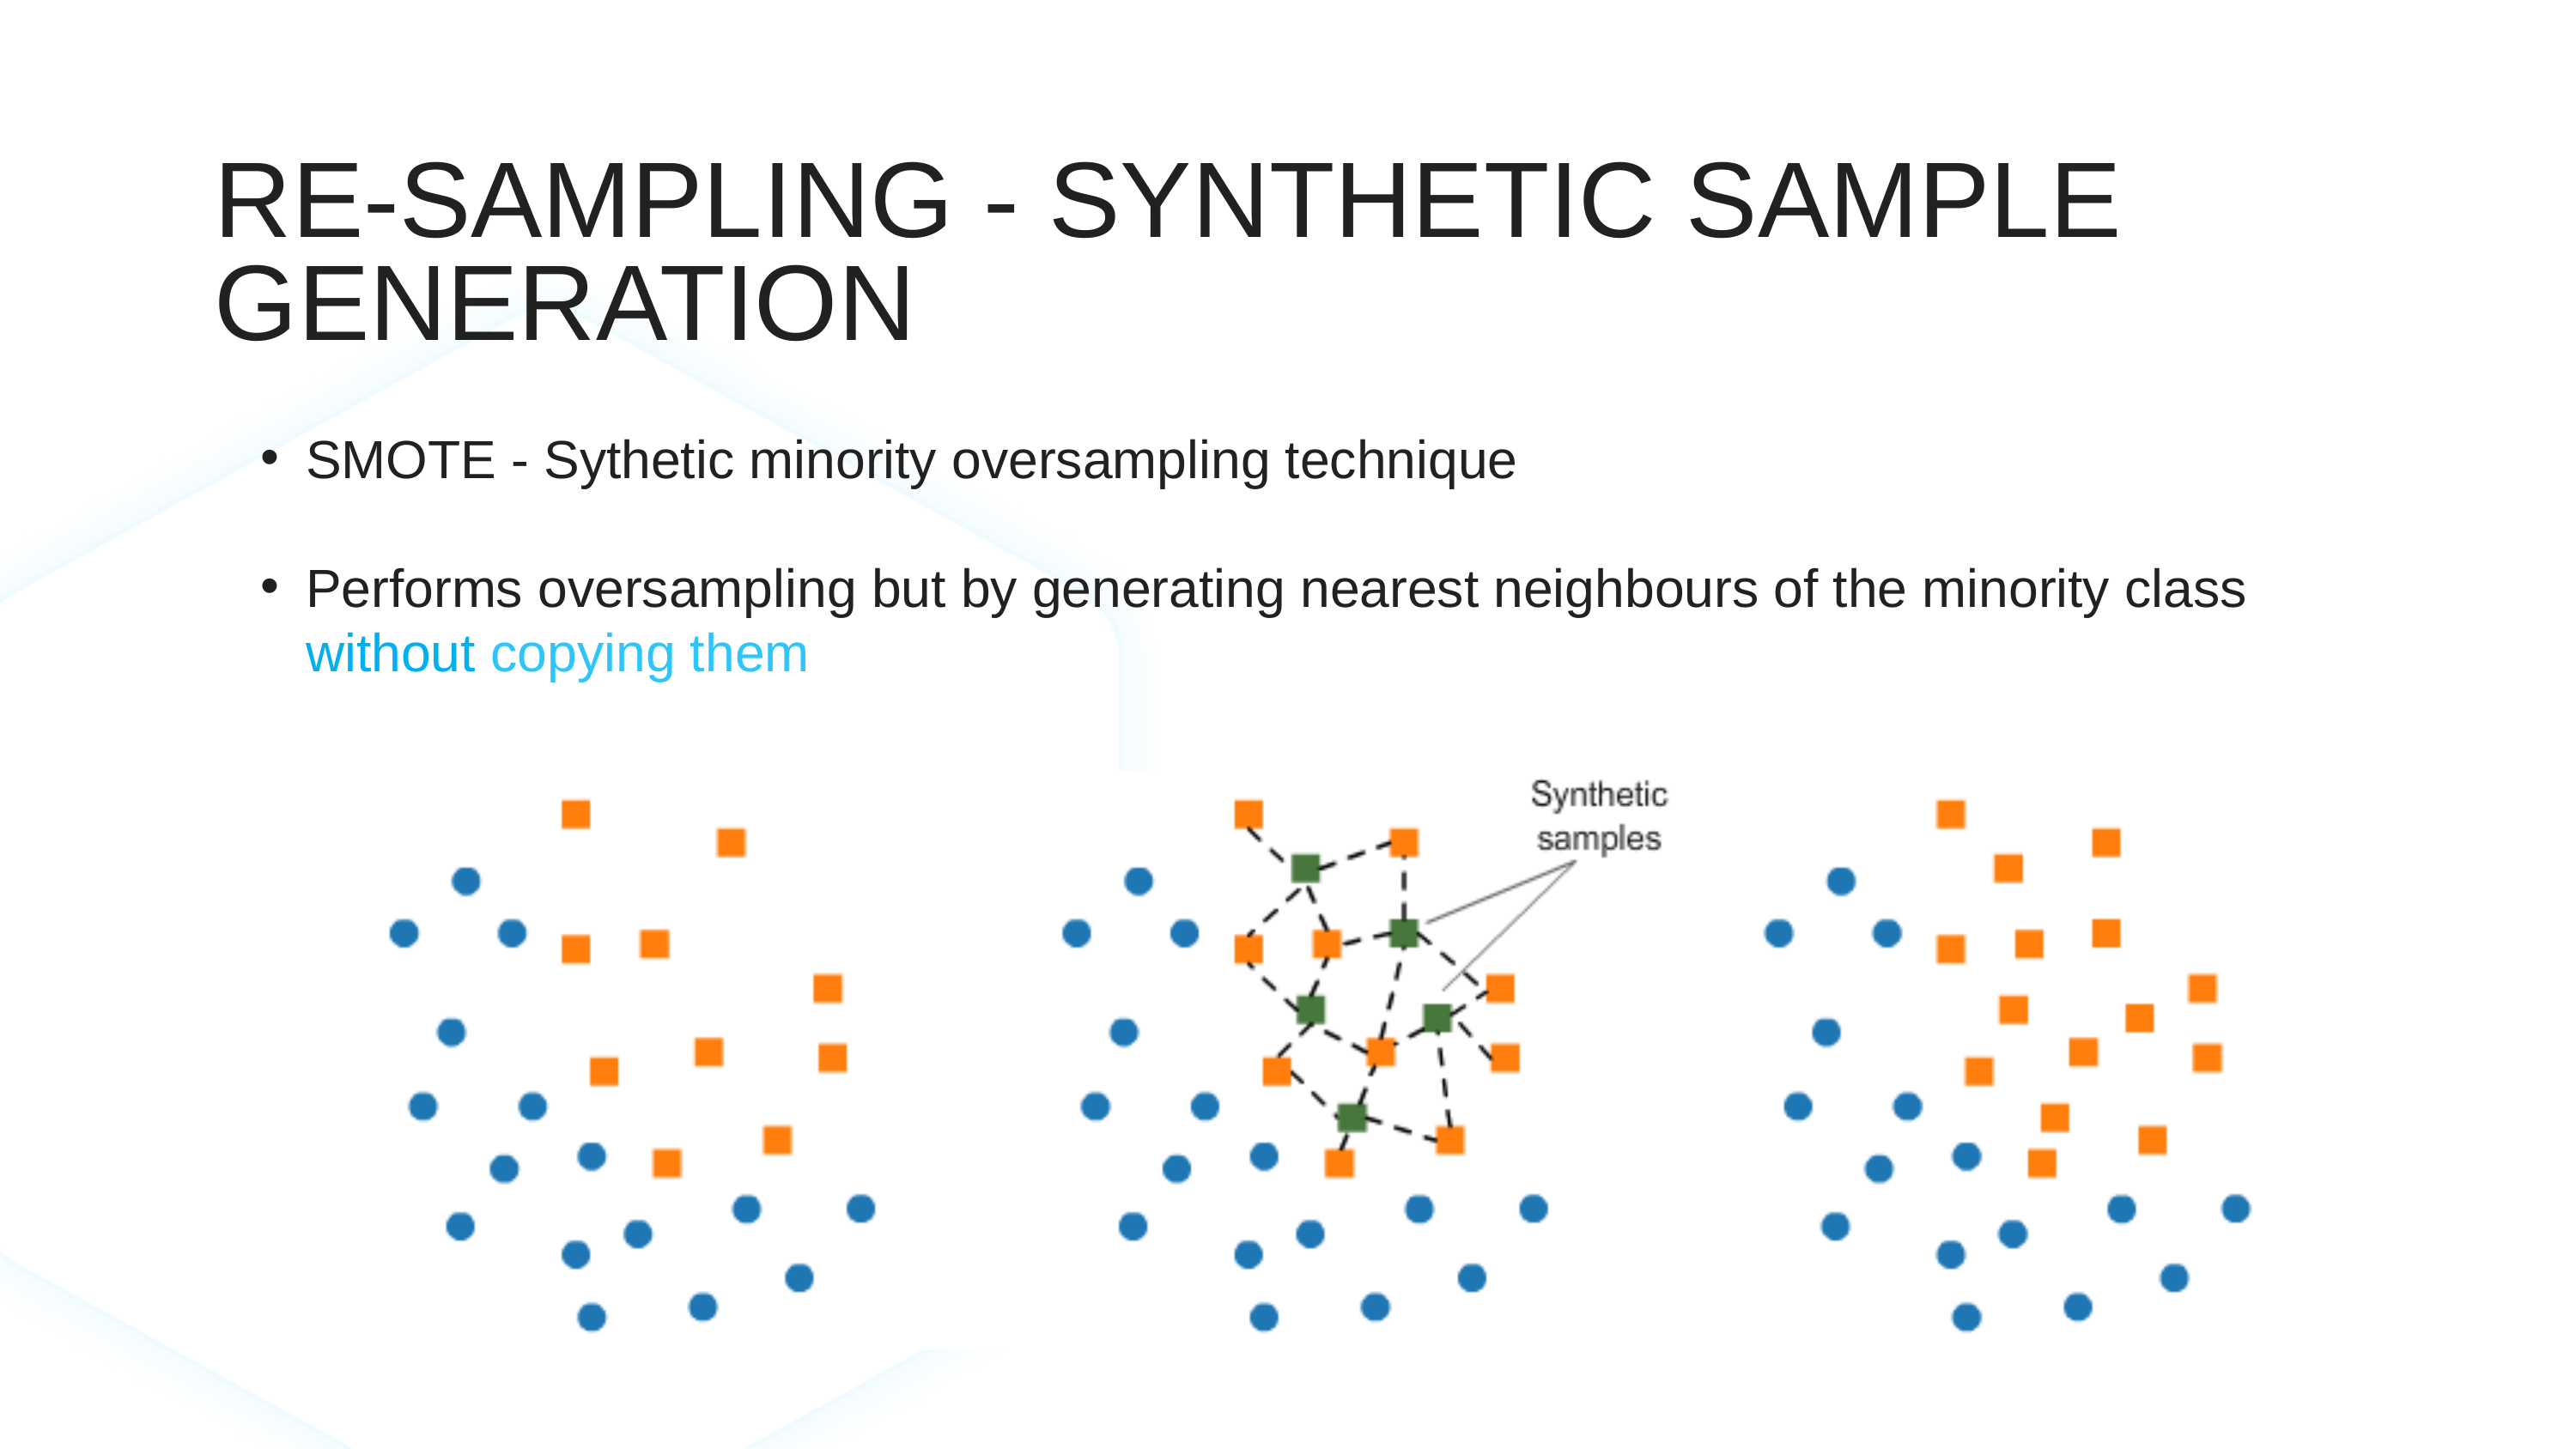

RE-SAMPLING - SYNTHETIC SAMPLE GENERATION
SMOTE - Sythetic minority oversampling technique

Performs oversampling but by generating nearest neighbours of the minority class without copying them